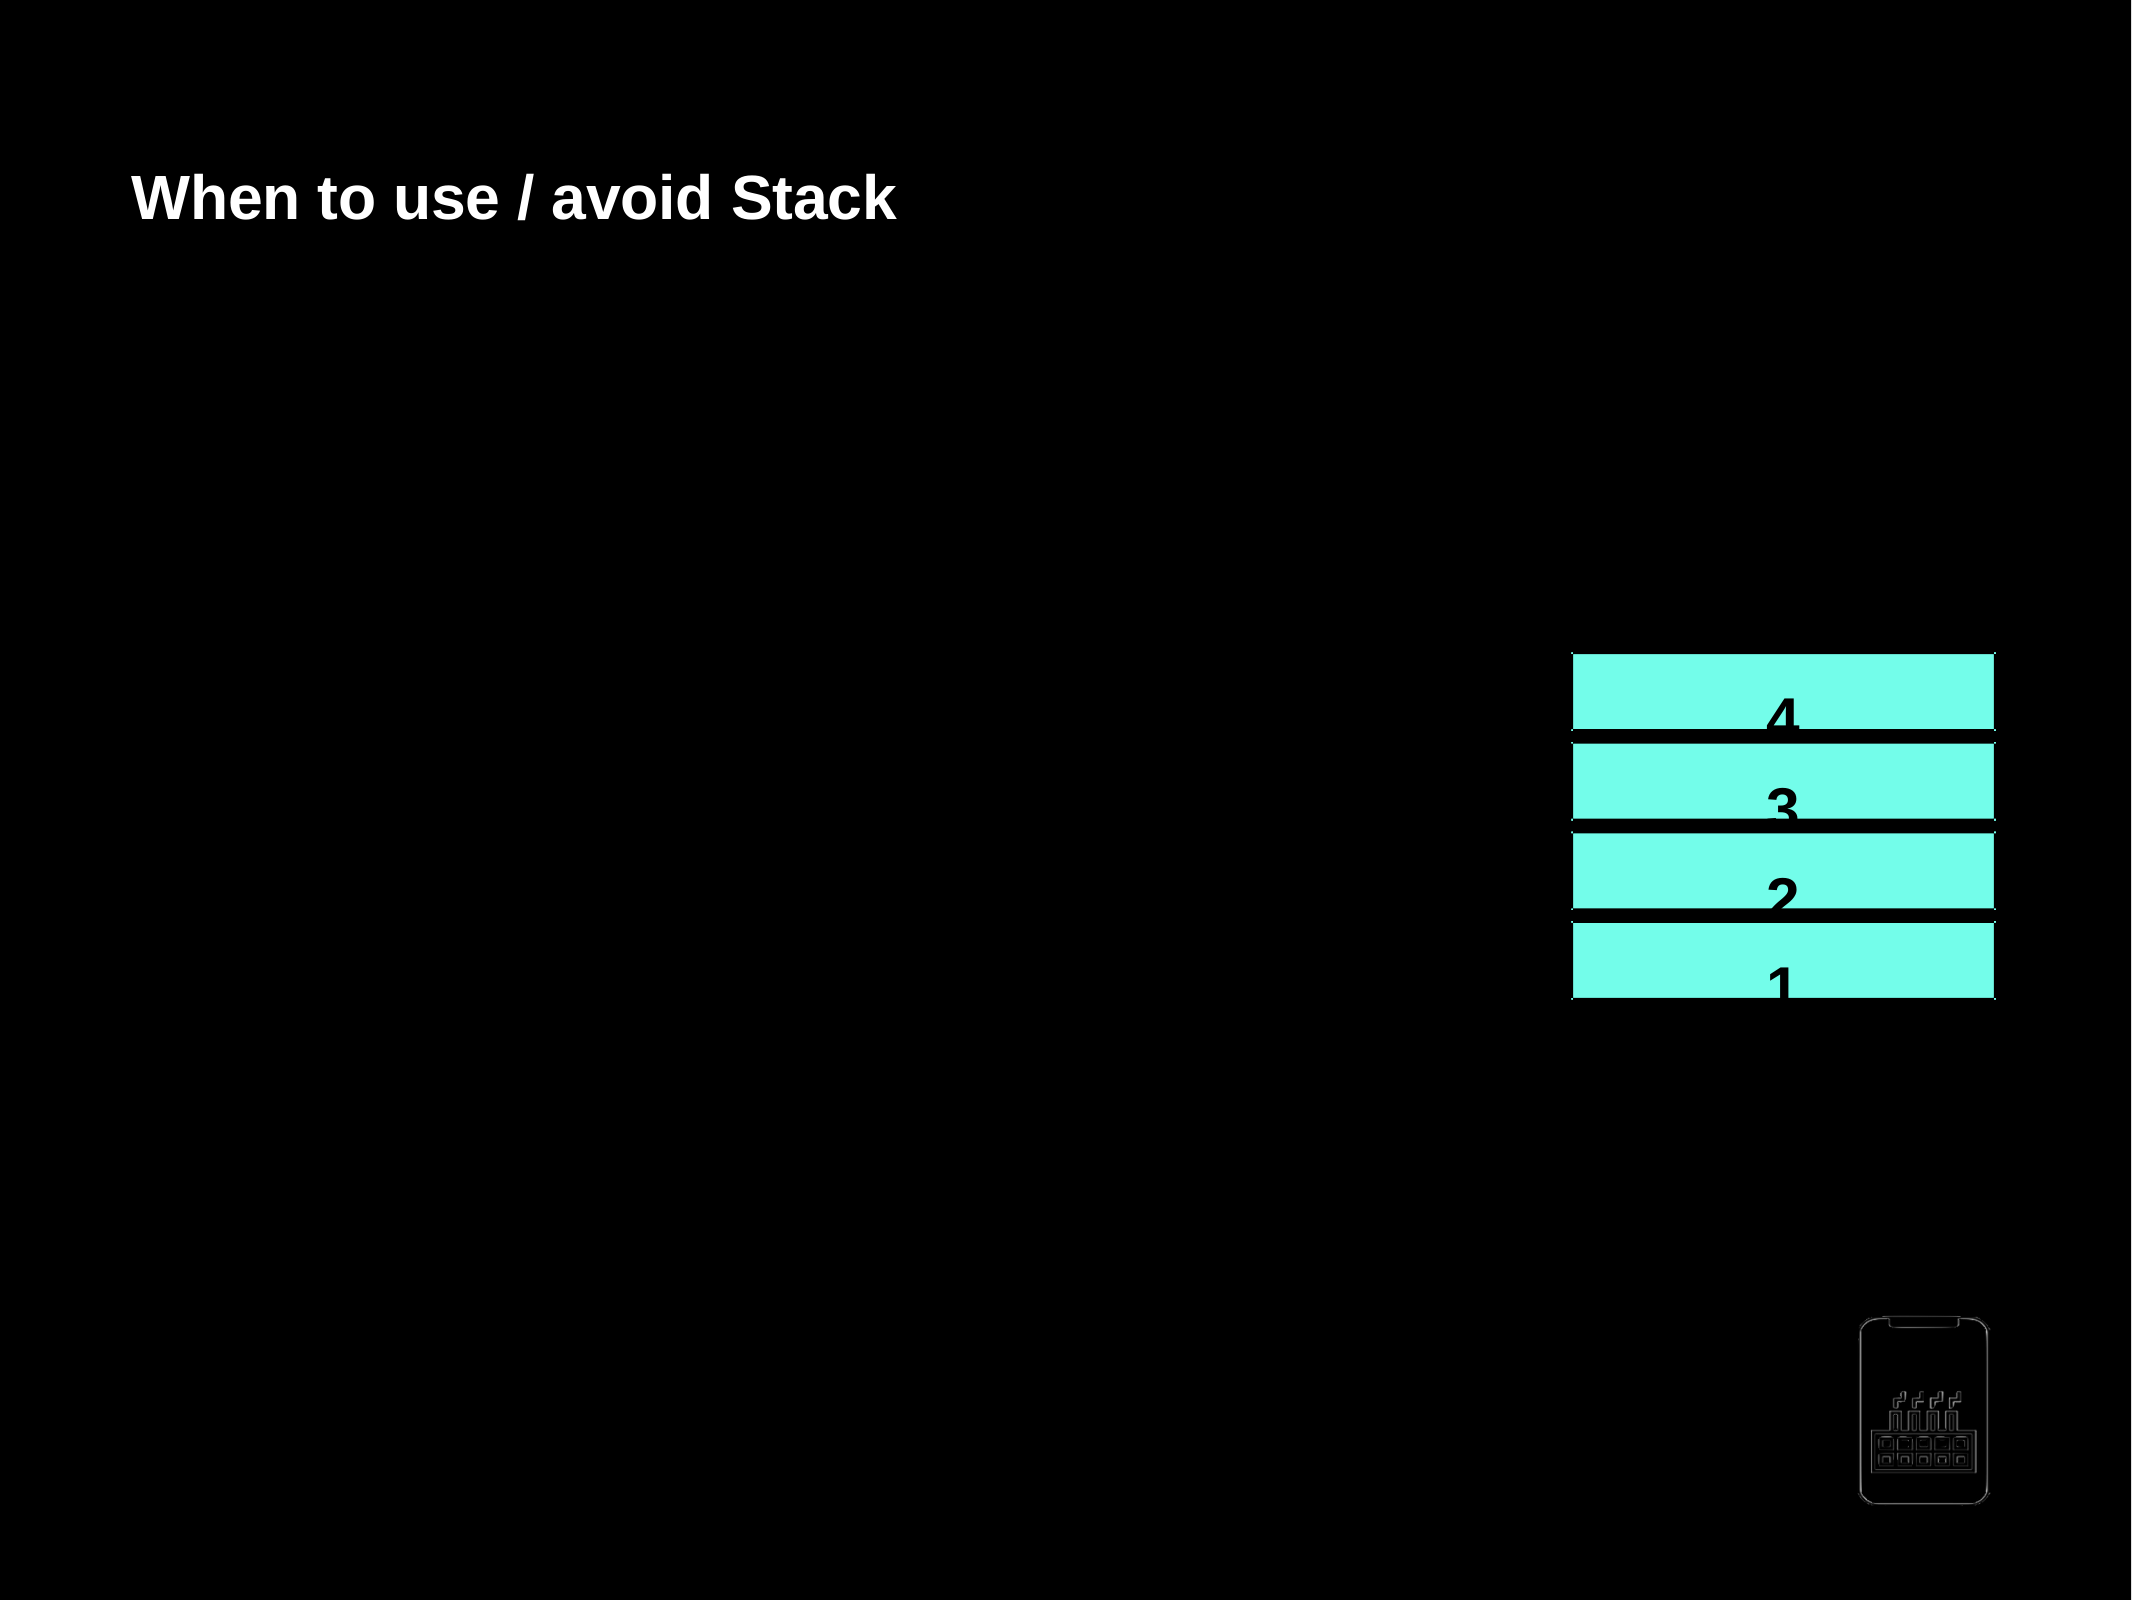

When to use / avoid Stack
Use:
- LIFO functionality
- The chance of data corruption is minimum

Avoid:
4 3 2 1
- Random access is not possible

AppMillers
www.appmillers.com